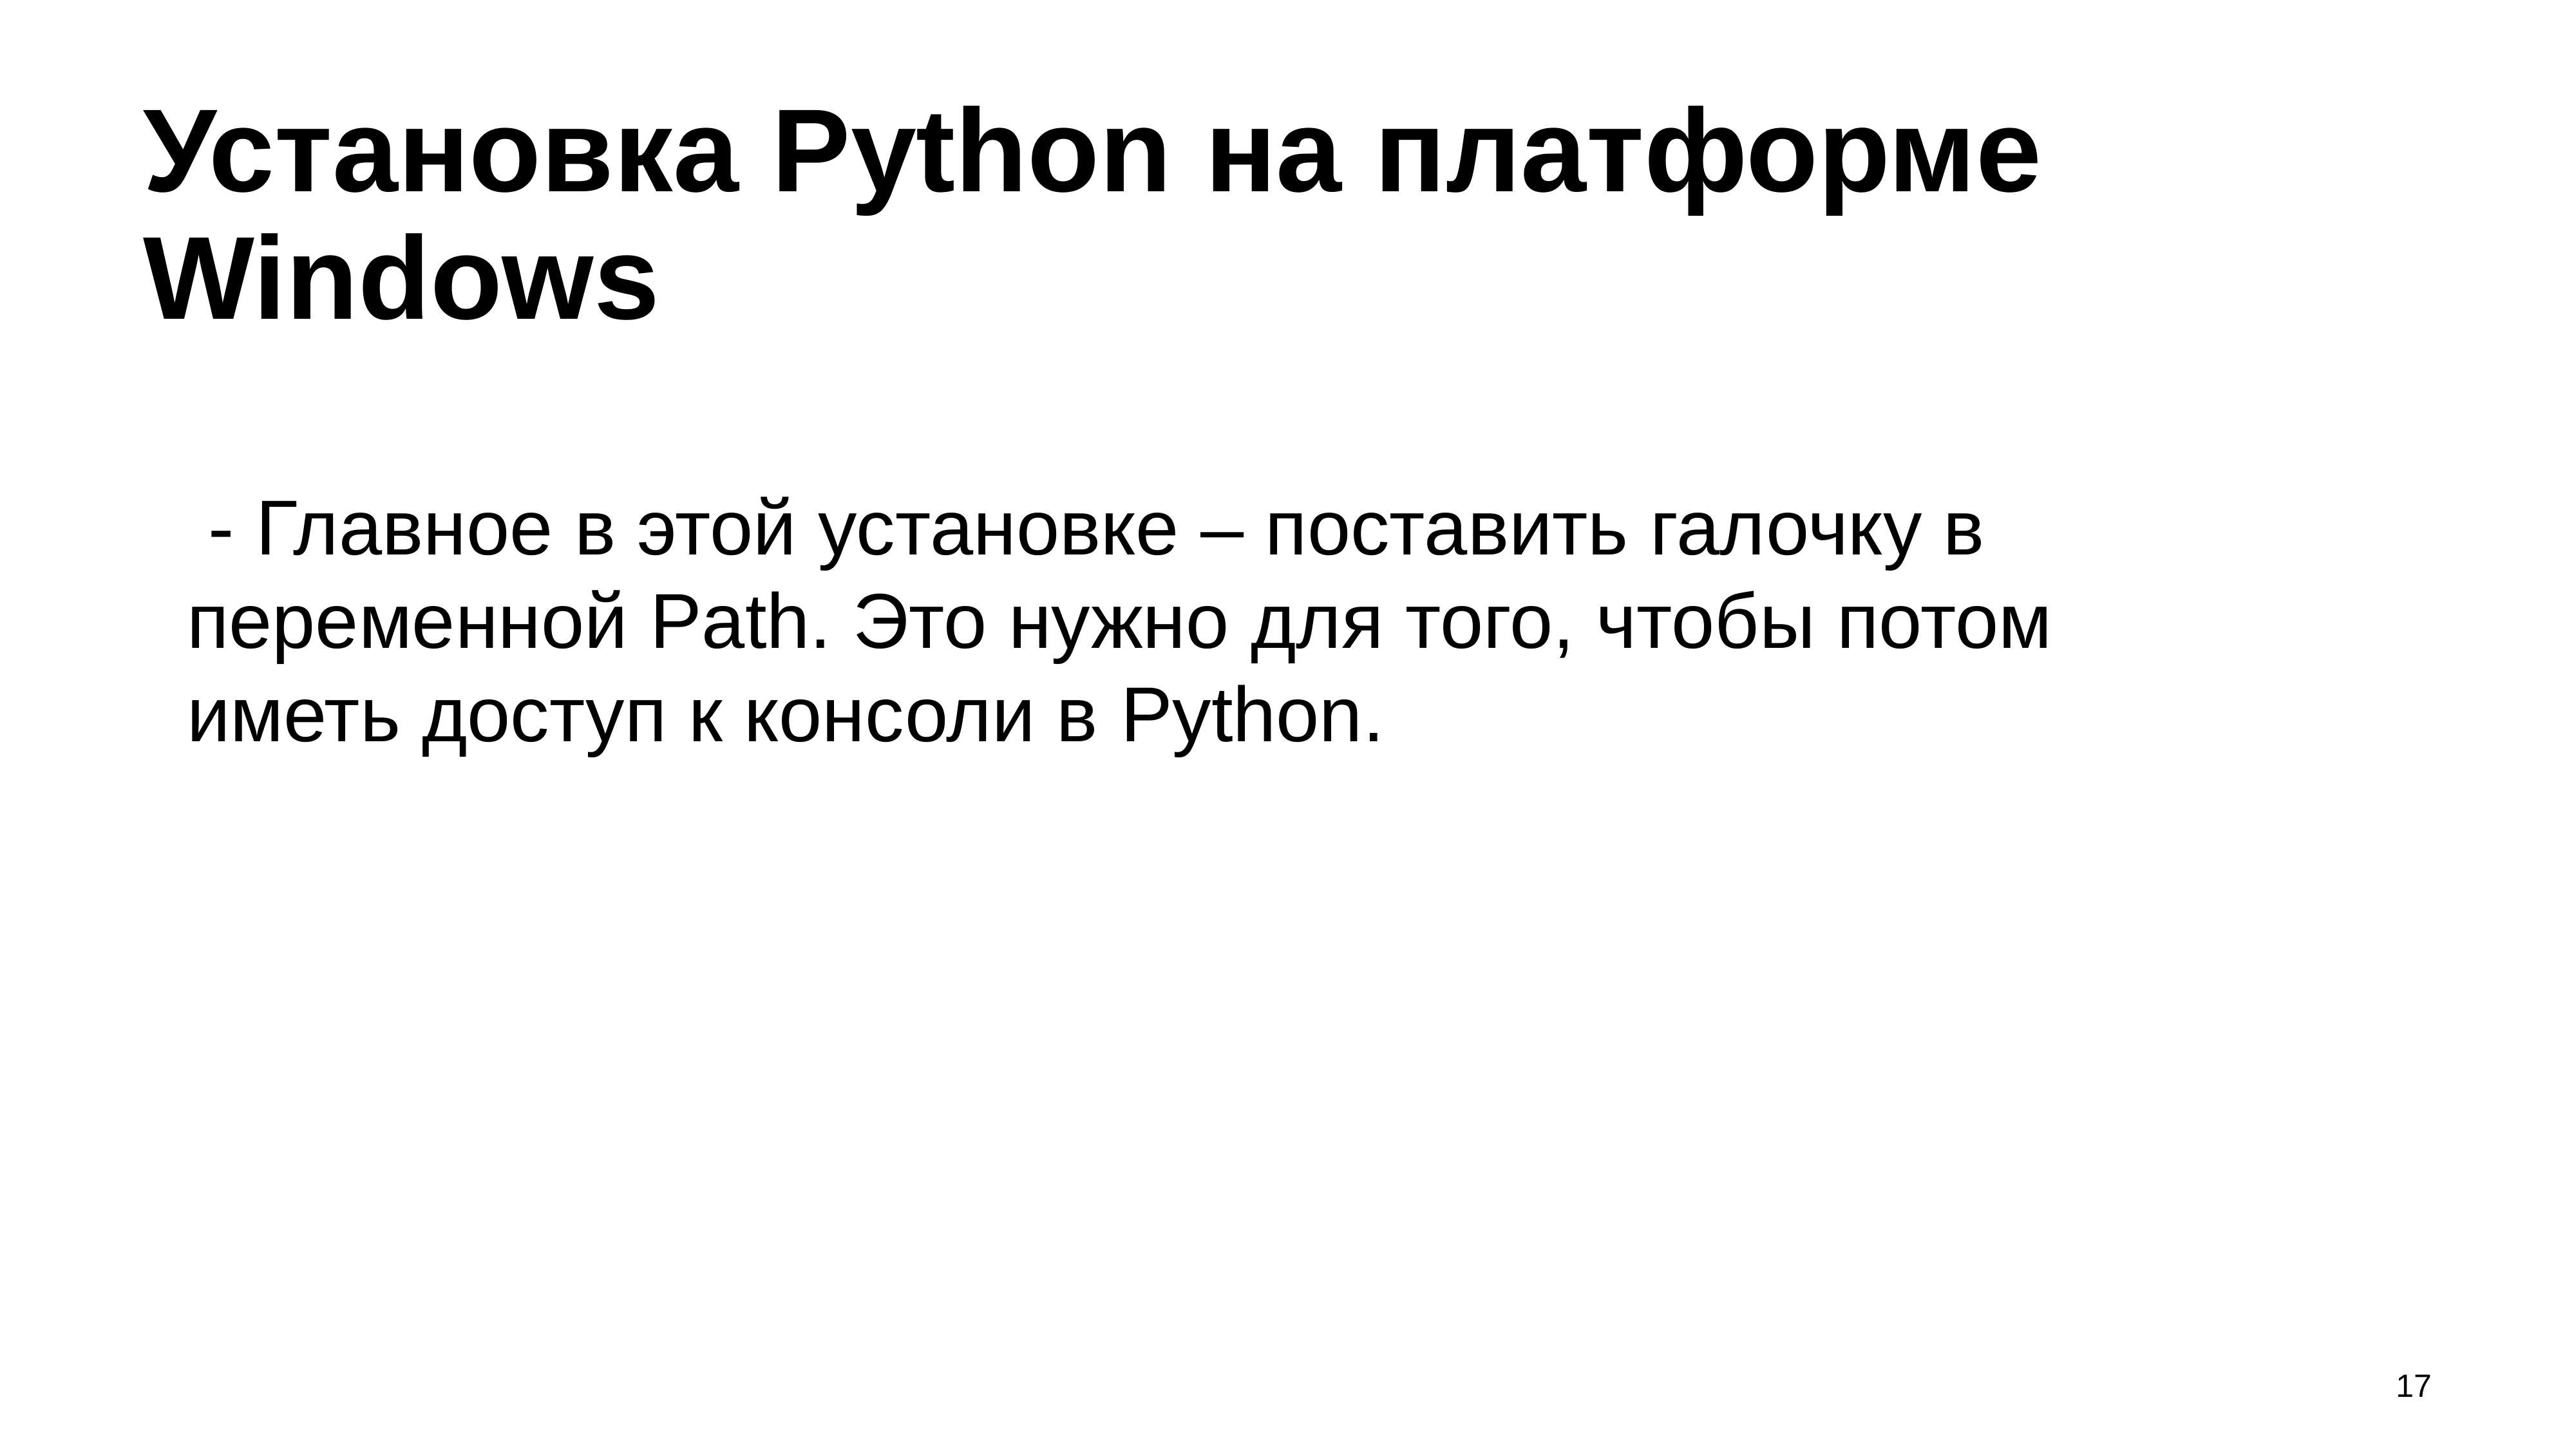

# Установка Python на платформе Windows
 - Главное в этой установке – поставить галочку в переменной Path. Это нужно для того, чтобы потом иметь доступ к консоли в Python.

17